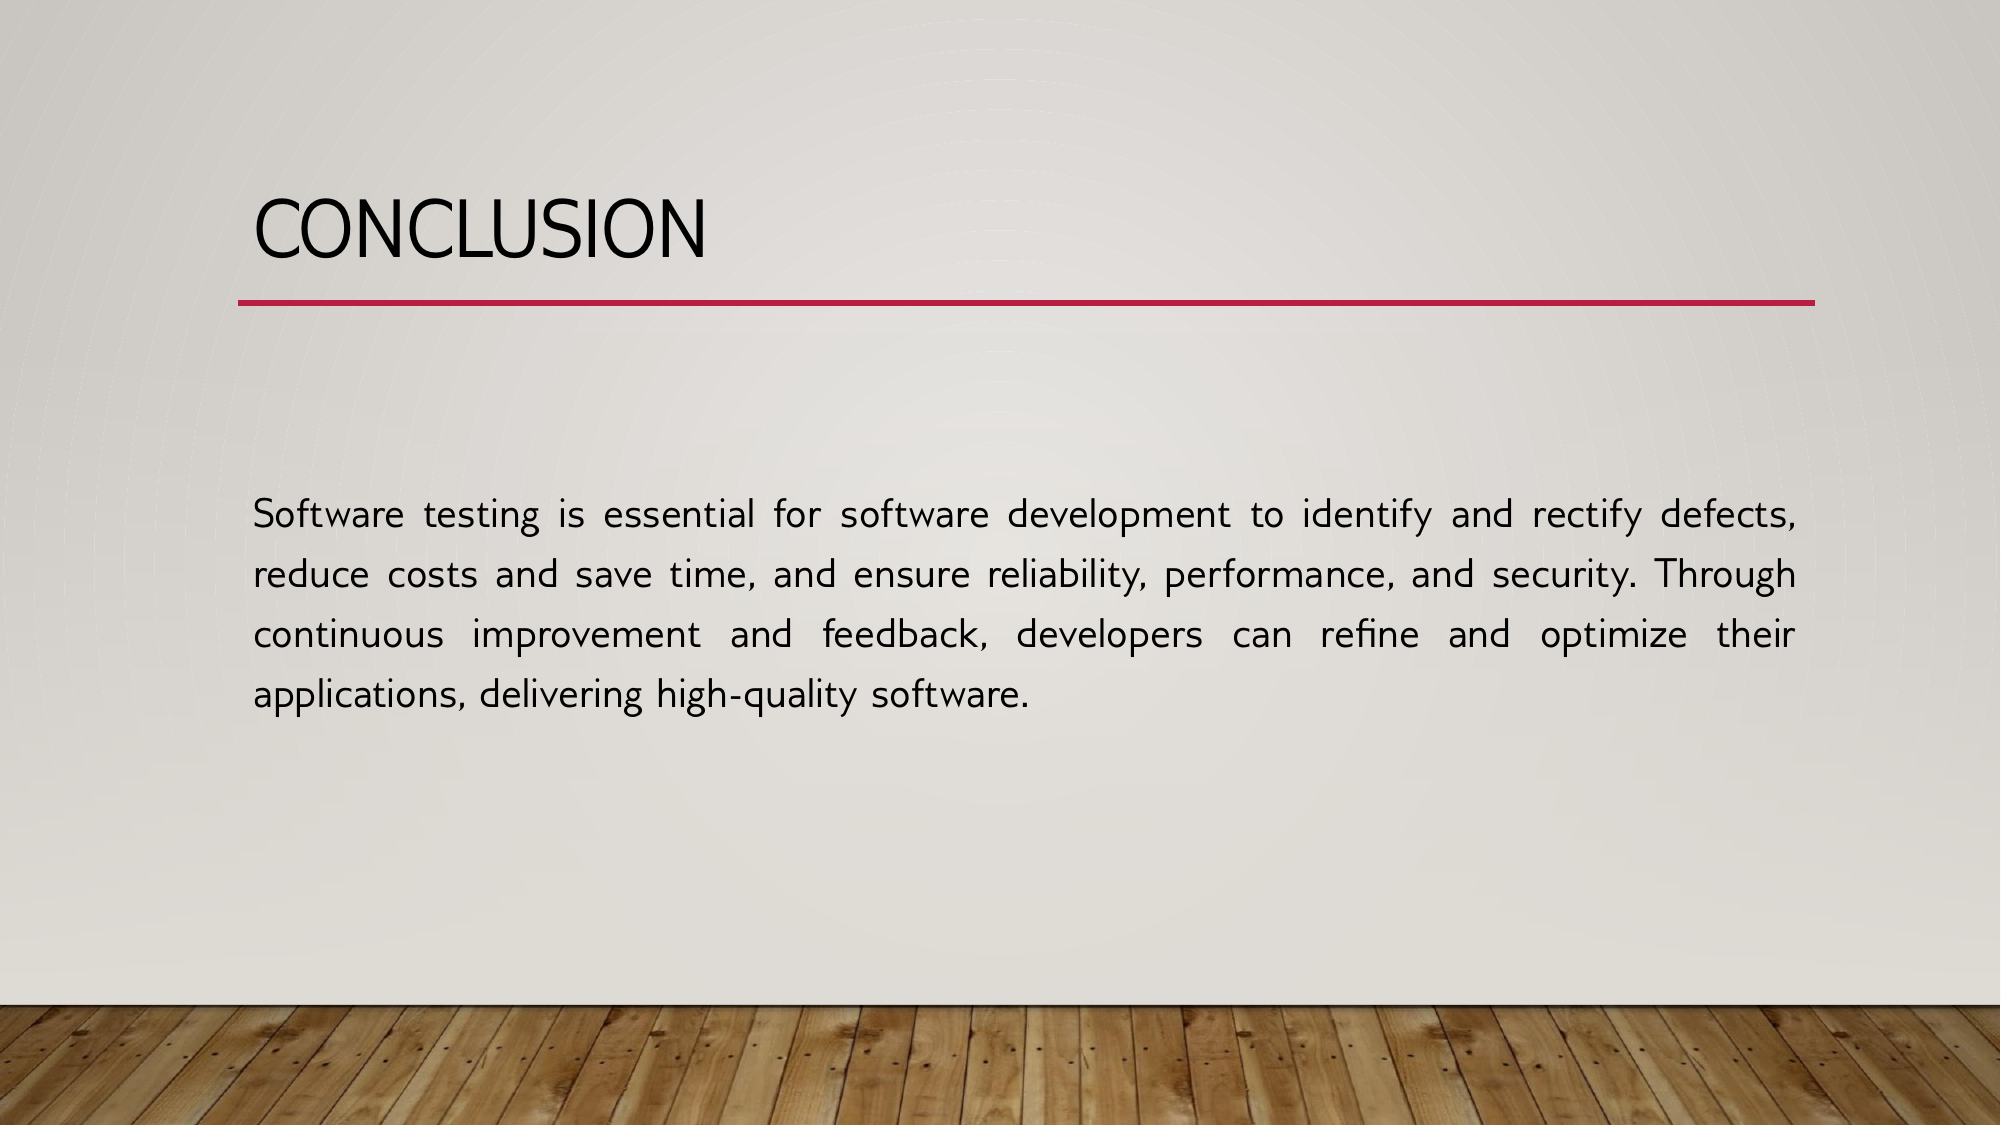

# CONCLUSION
Software testing is essential for software development to identify and rectify defects, reduce costs and save time, and ensure reliability, performance, and security. Through continuous improvement and feedback, developers can refine and optimize their applications, delivering high-quality software.